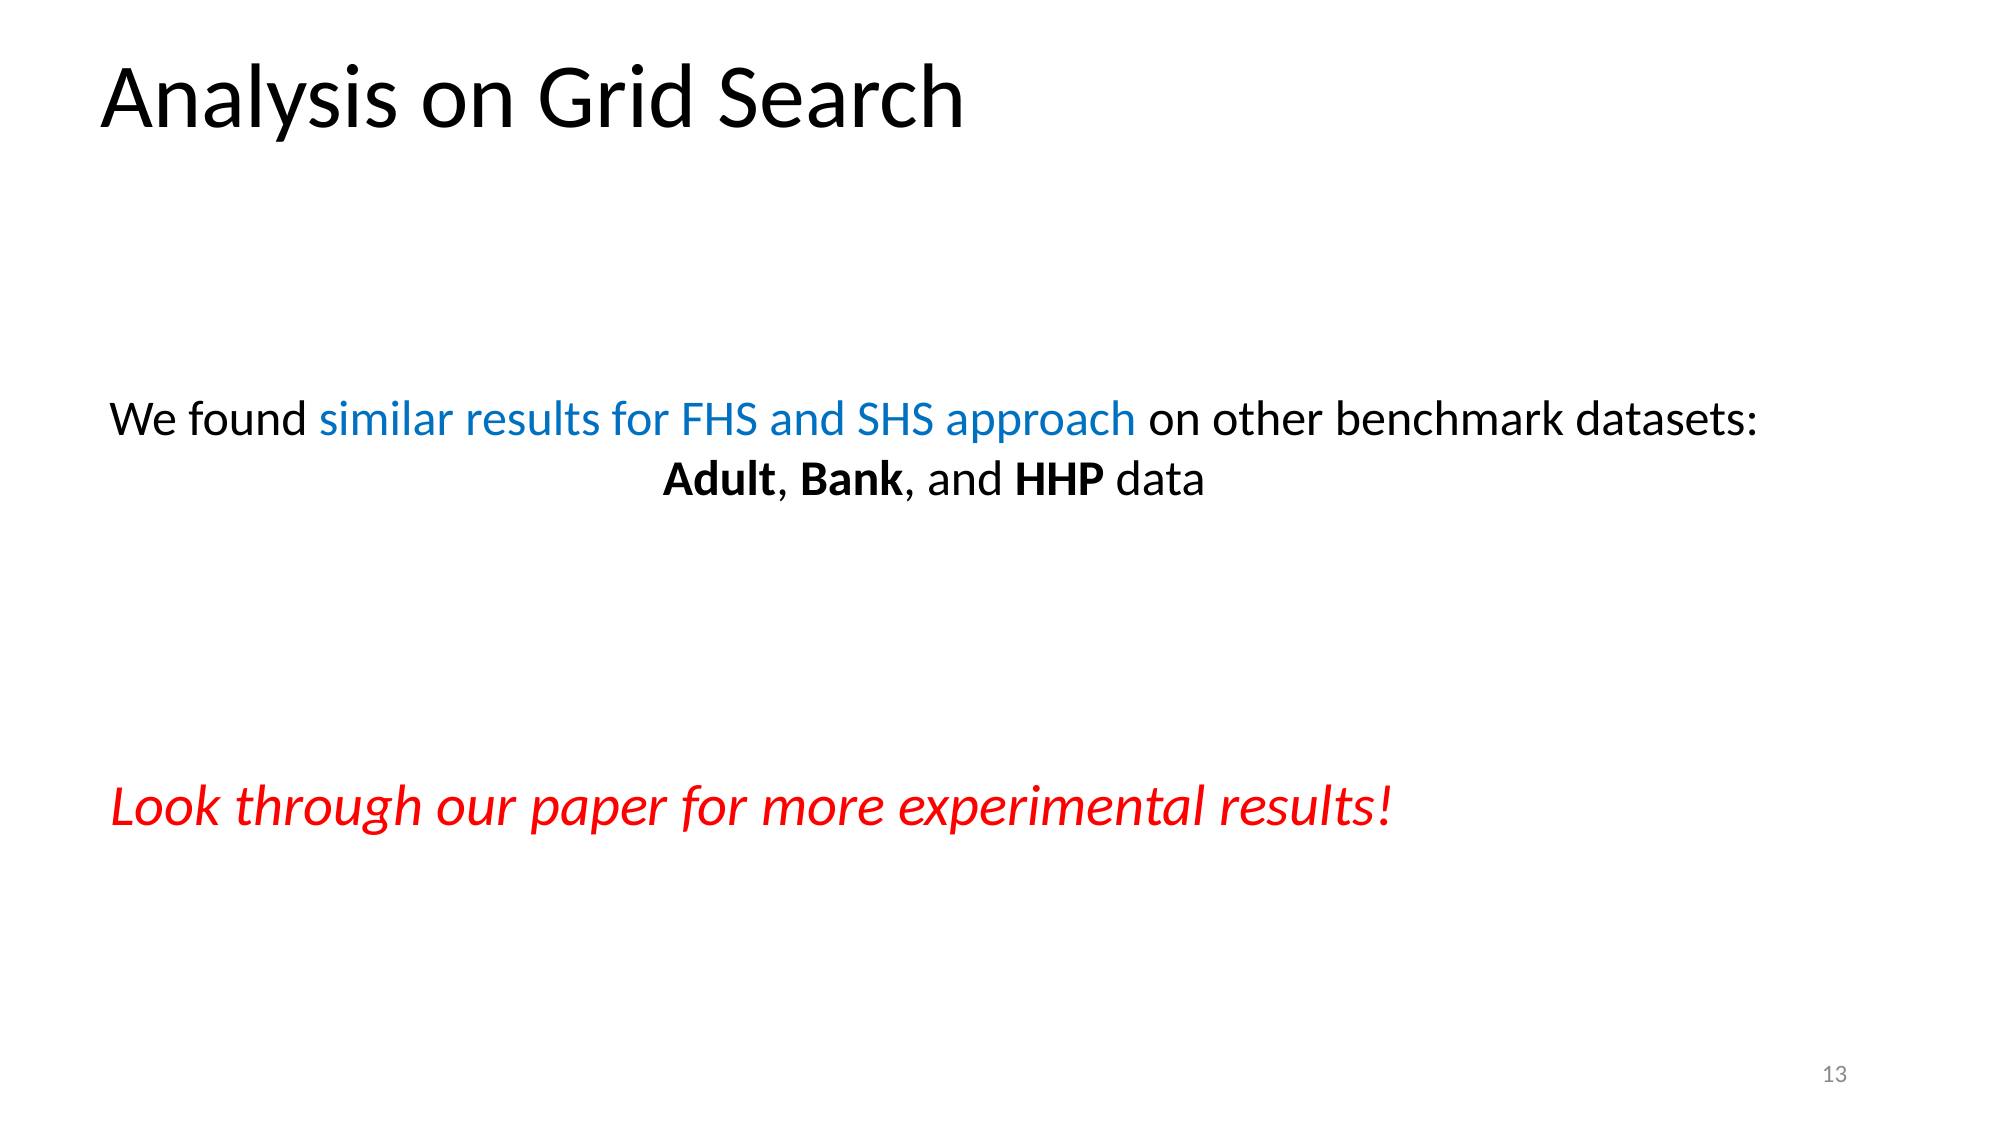

# Analysis on Grid Search
We found similar results for FHS and SHS approach on other benchmark datasets:
Adult, Bank, and HHP data

Look through our paper for more experimental results!
13